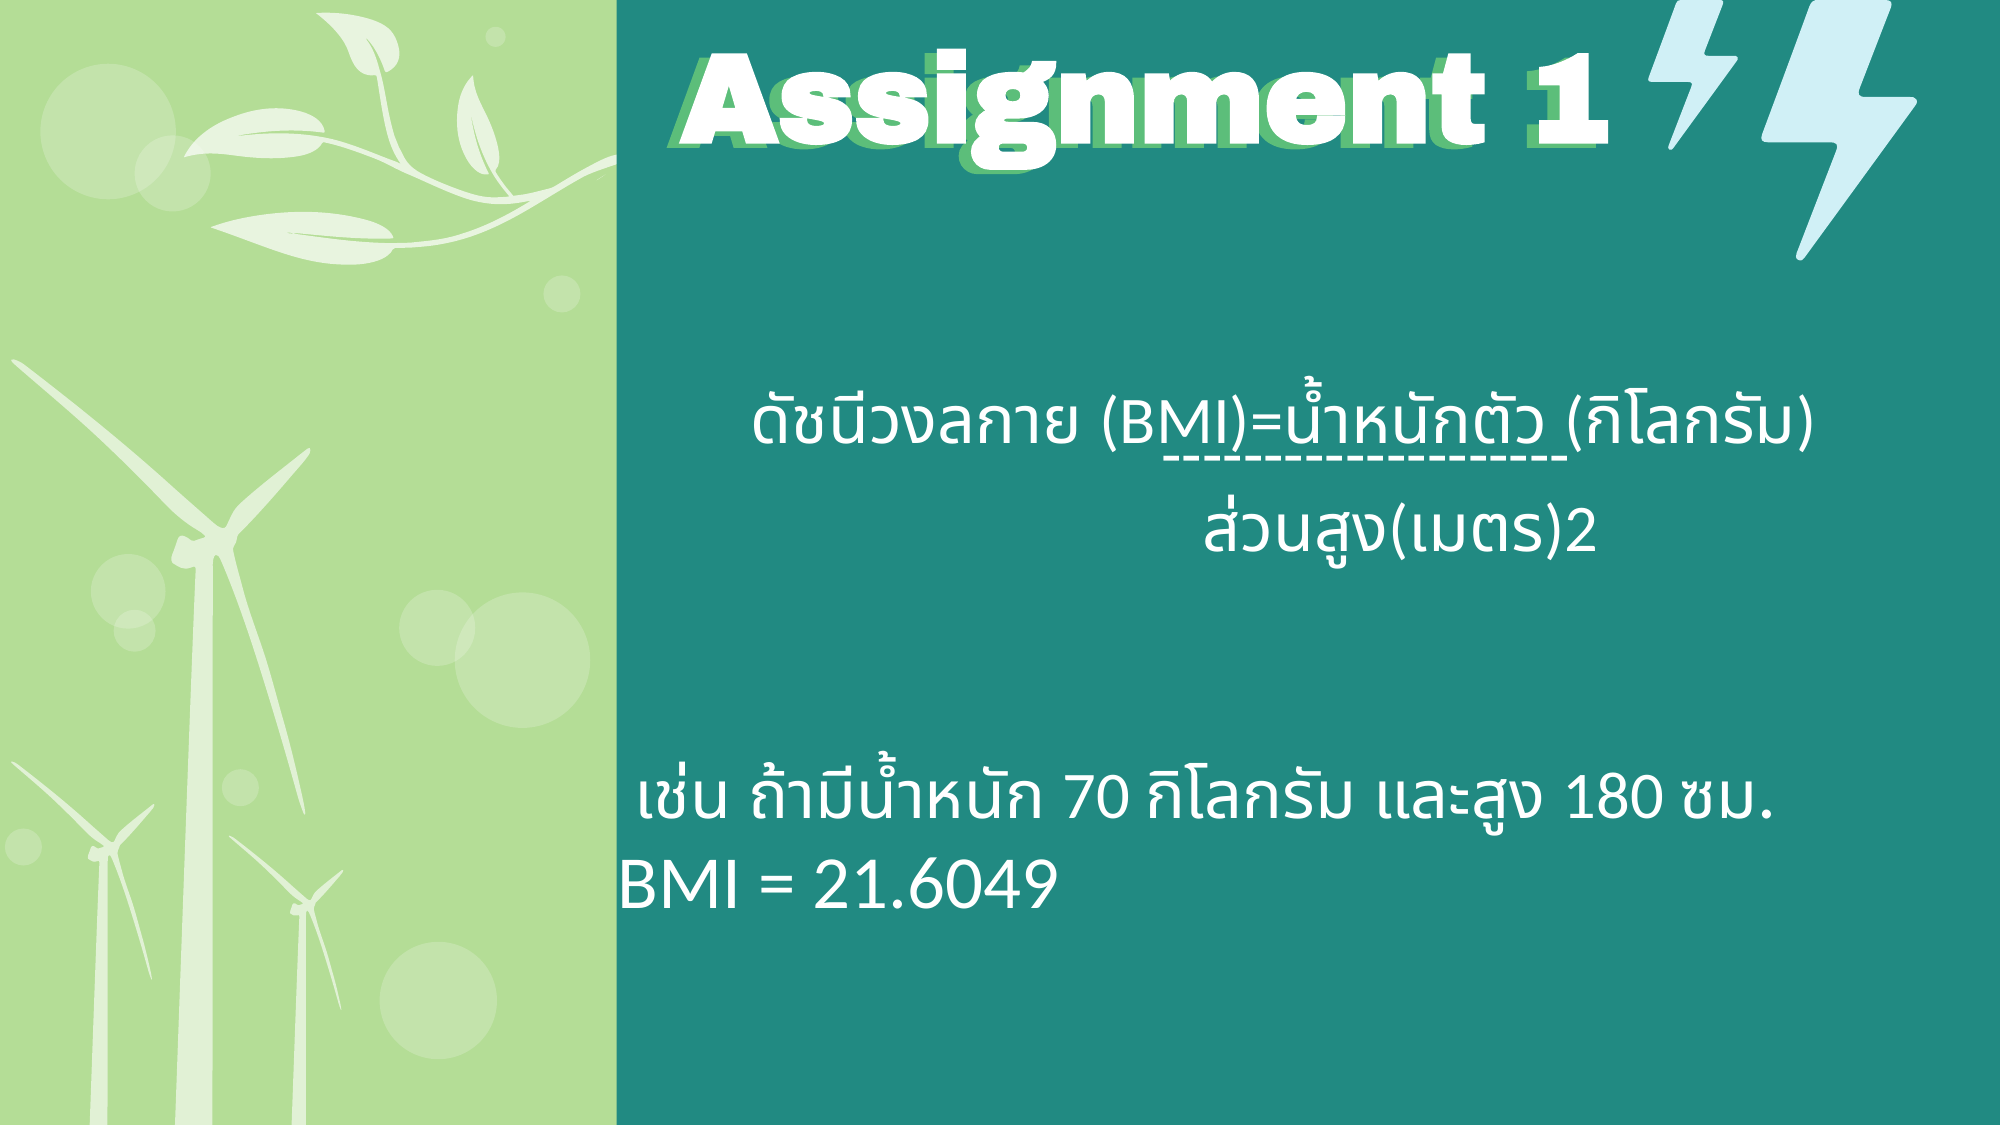

Assignment 1
Assignment 1
 ดัชนีวงลกาย (BMI)=น้ำหนักตัว (กิโลกรัม)
--------------------
ส่วนสูง(เมตร)2
 เช่น ถ้ามีน้ำหนัก 70 กิโลกรัม และสูง 180 ซม.
BMI = 21.6049